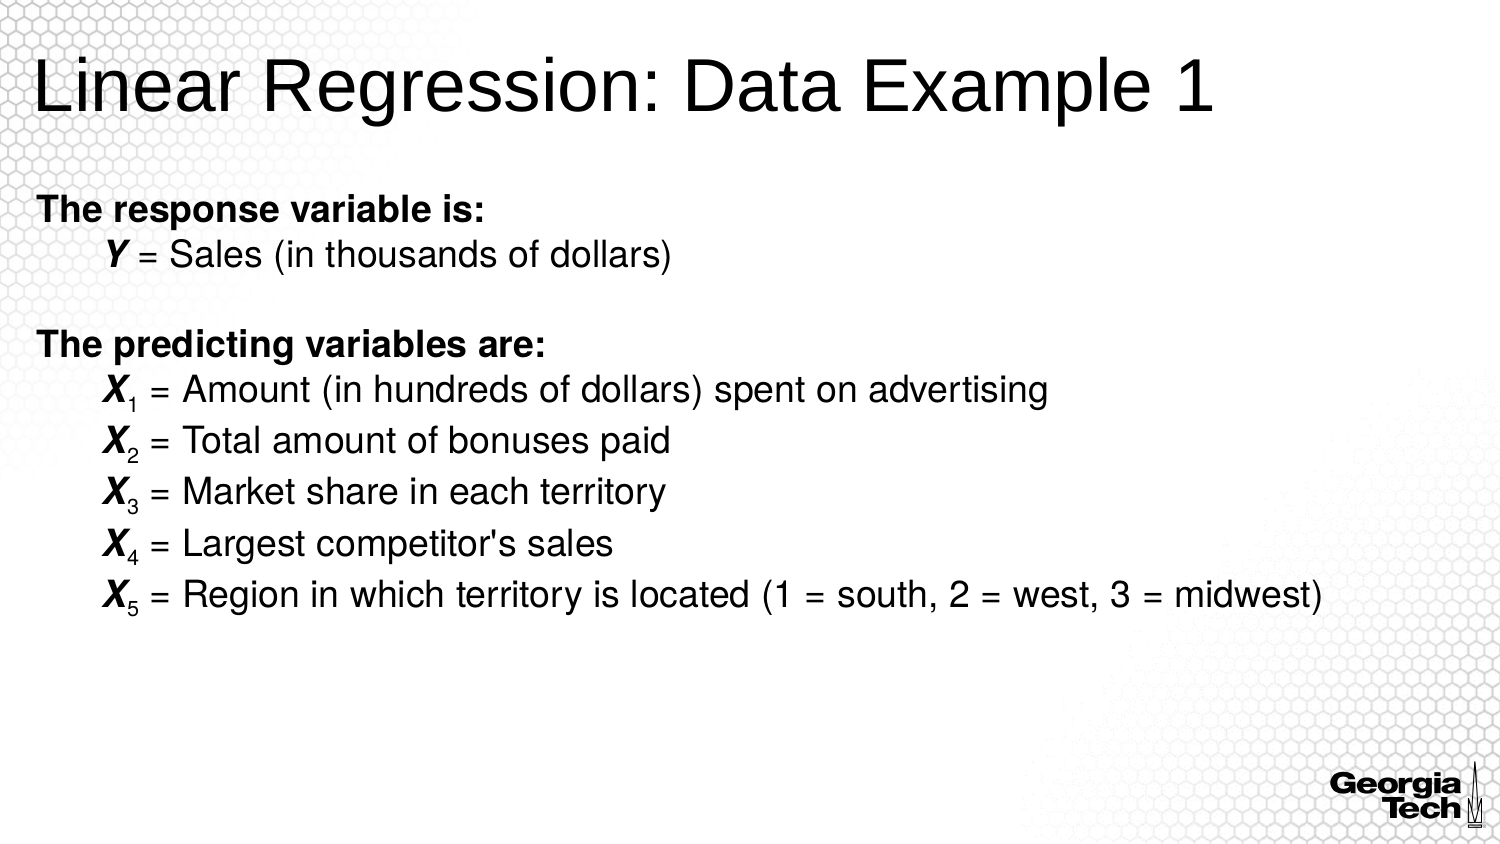

# Linear Regression: Data Example 1
The response variable is:
Y = Sales (in thousands of dollars)

The predicting variables are:
X1 = Amount (in hundreds of dollars) spent on advertising
X2 = Total amount of bonuses paid
X3 = Market share in each territory
X4 = Largest competitor's sales
X5 = Region in which territory is located (1 = south, 2 = west, 3 = midwest)